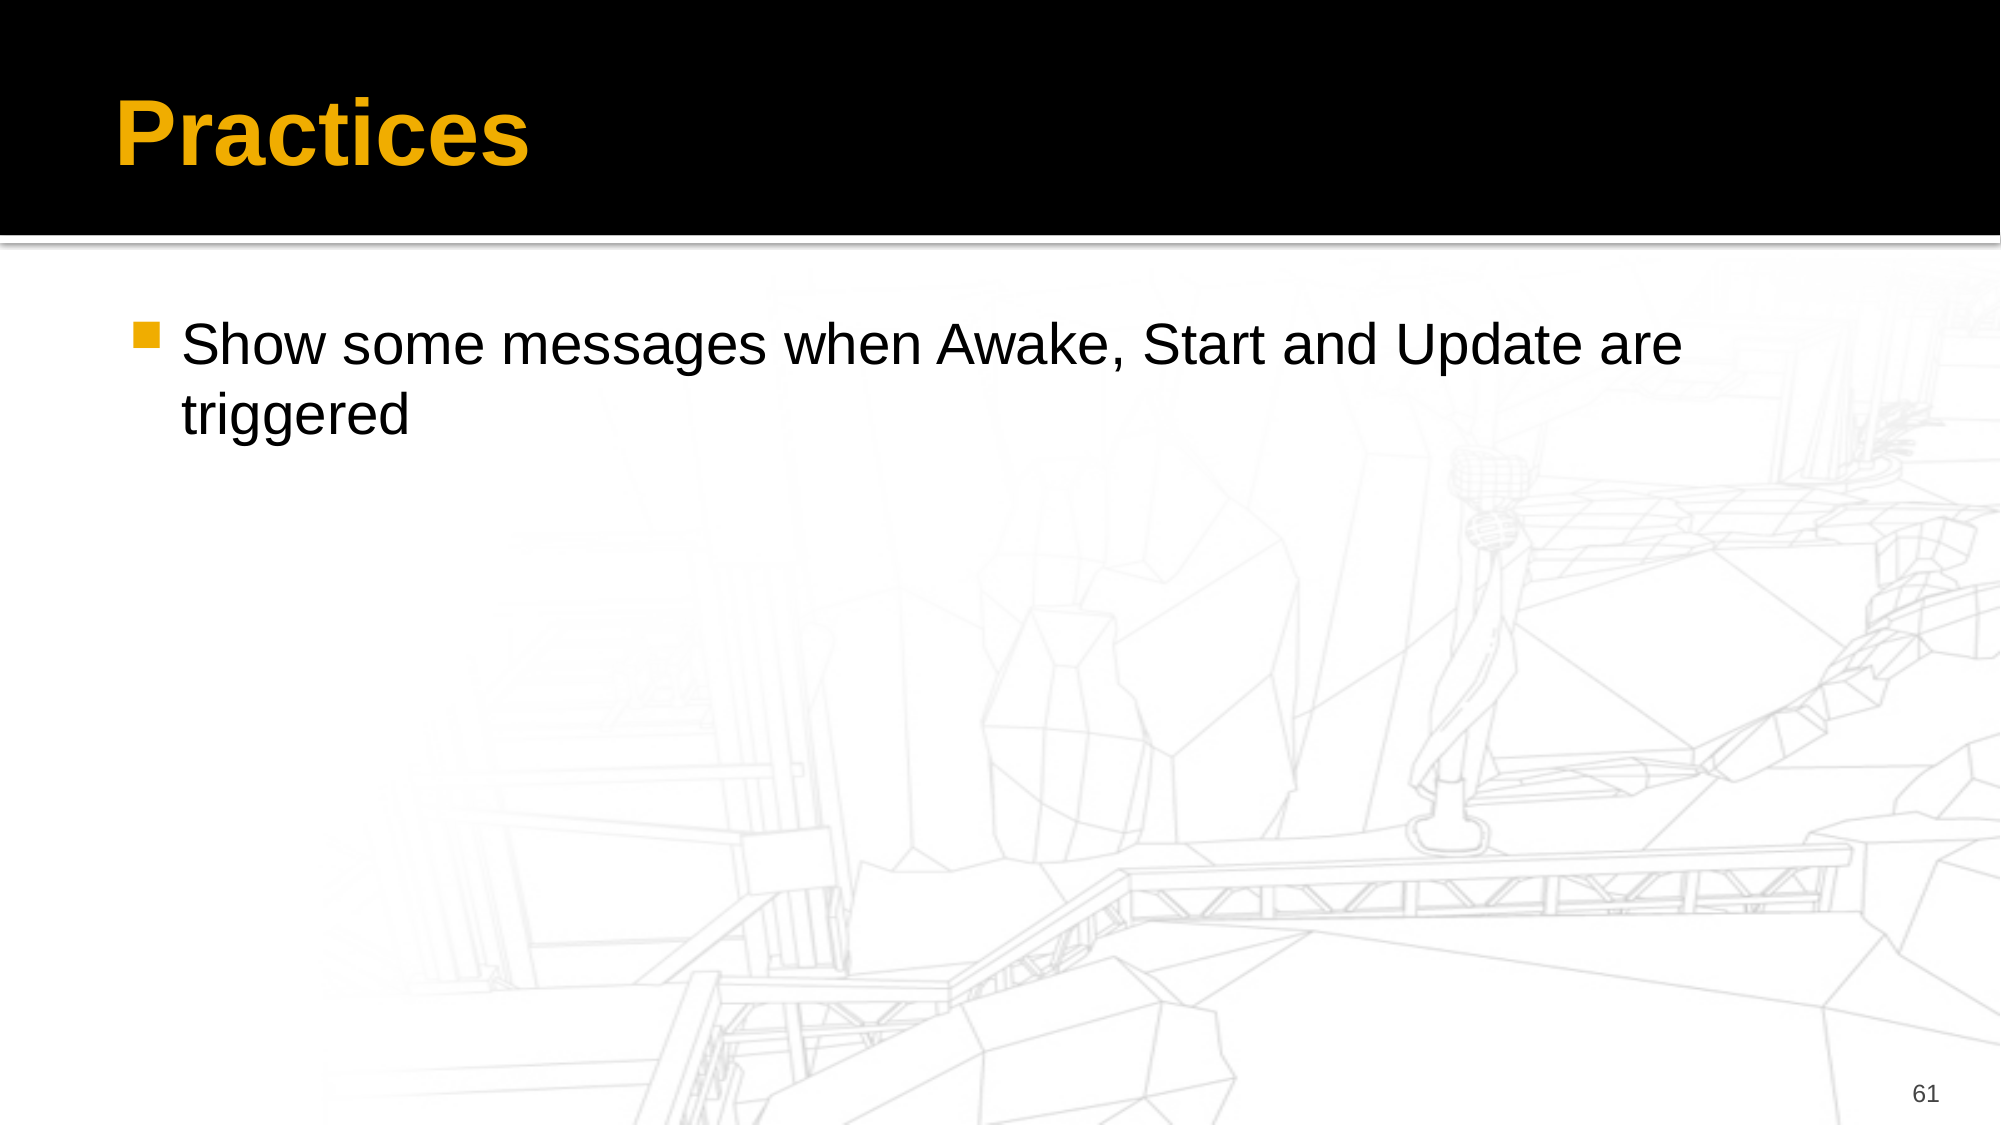

# Practices
Show some messages when Awake, Start and Update are triggered

61